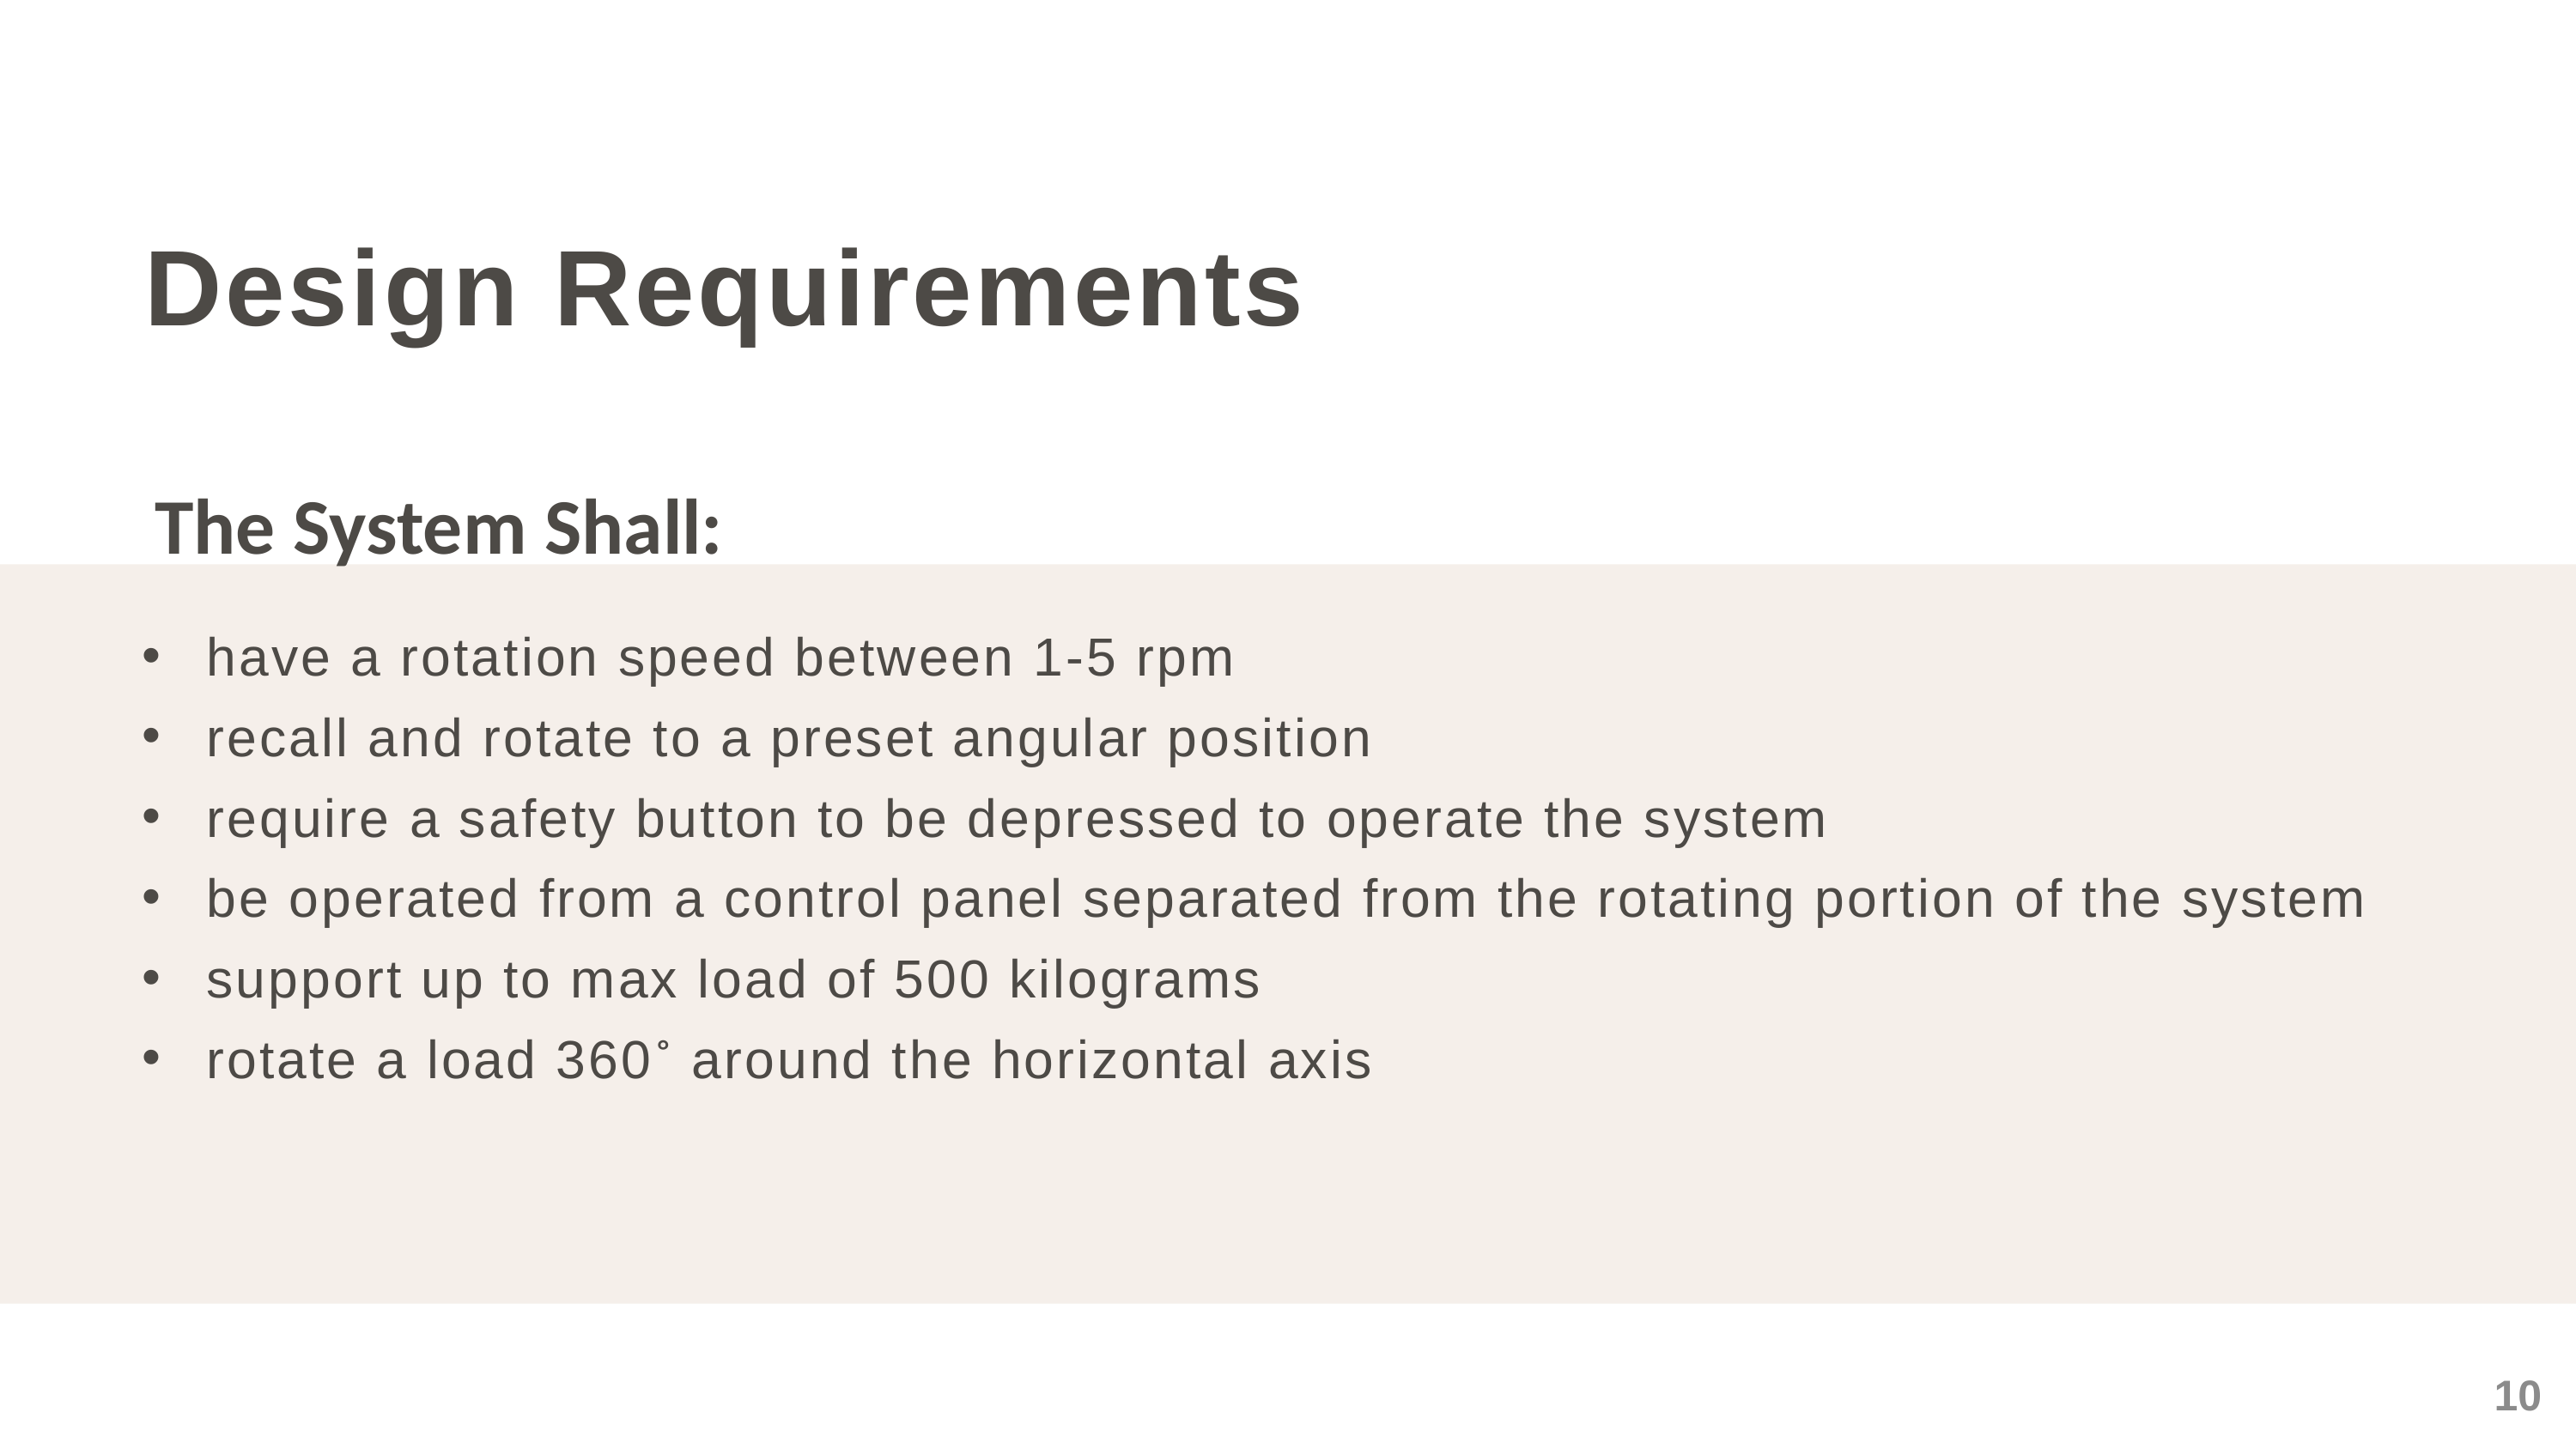

Design Requirements
The System Shall:

have a rotation speed between 1-5 rpm
recall and rotate to a preset angular position
require a safety button to be depressed to operate the system
be operated from a control panel separated from the rotating portion of the system
support up to max load of 500 kilograms
rotate a load 360˚ around the horizontal axis

10